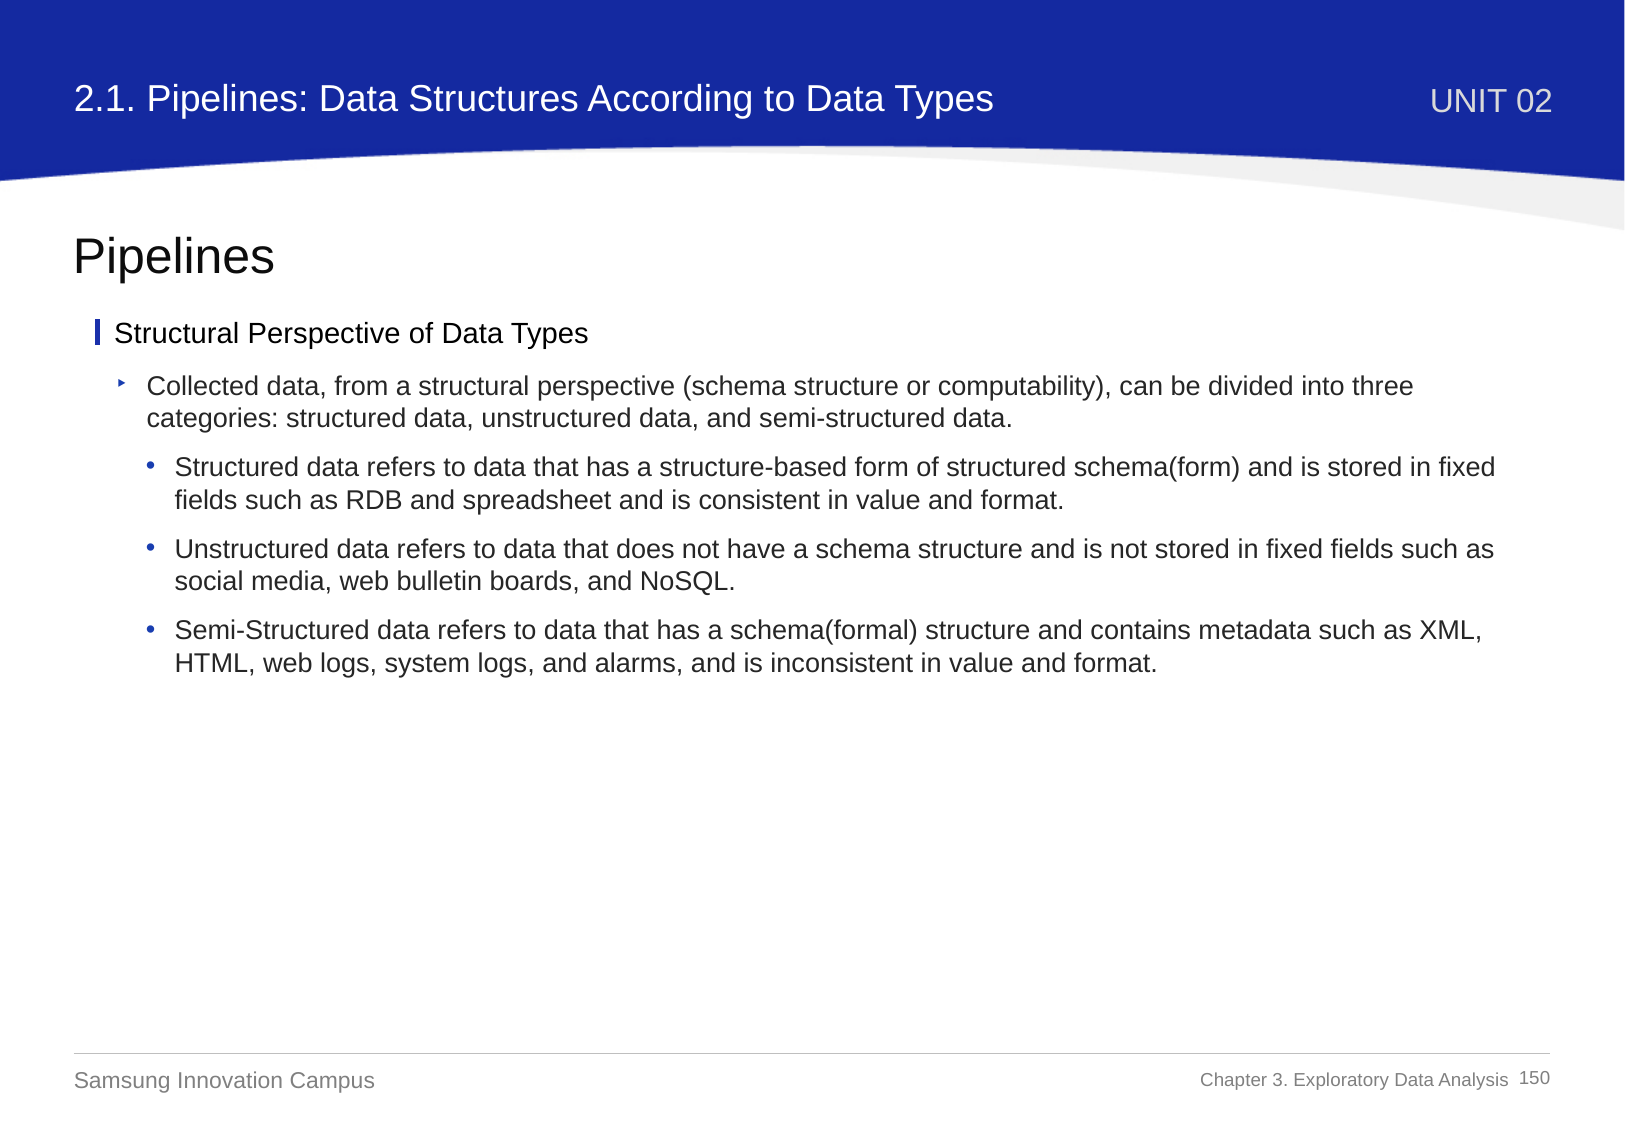

2.1. Pipelines: Data Structures According to Data Types
UNIT 02
Pipelines
Structural Perspective of Data Types
Collected data, from a structural perspective (schema structure or computability), can be divided into three categories: structured data, unstructured data, and semi-structured data.
Structured data refers to data that has a structure-based form of structured schema(form) and is stored in fixed fields such as RDB and spreadsheet and is consistent in value and format.
Unstructured data refers to data that does not have a schema structure and is not stored in fixed fields such as social media, web bulletin boards, and NoSQL.
Semi-Structured data refers to data that has a schema(formal) structure and contains metadata such as XML, HTML, web logs, system logs, and alarms, and is inconsistent in value and format.